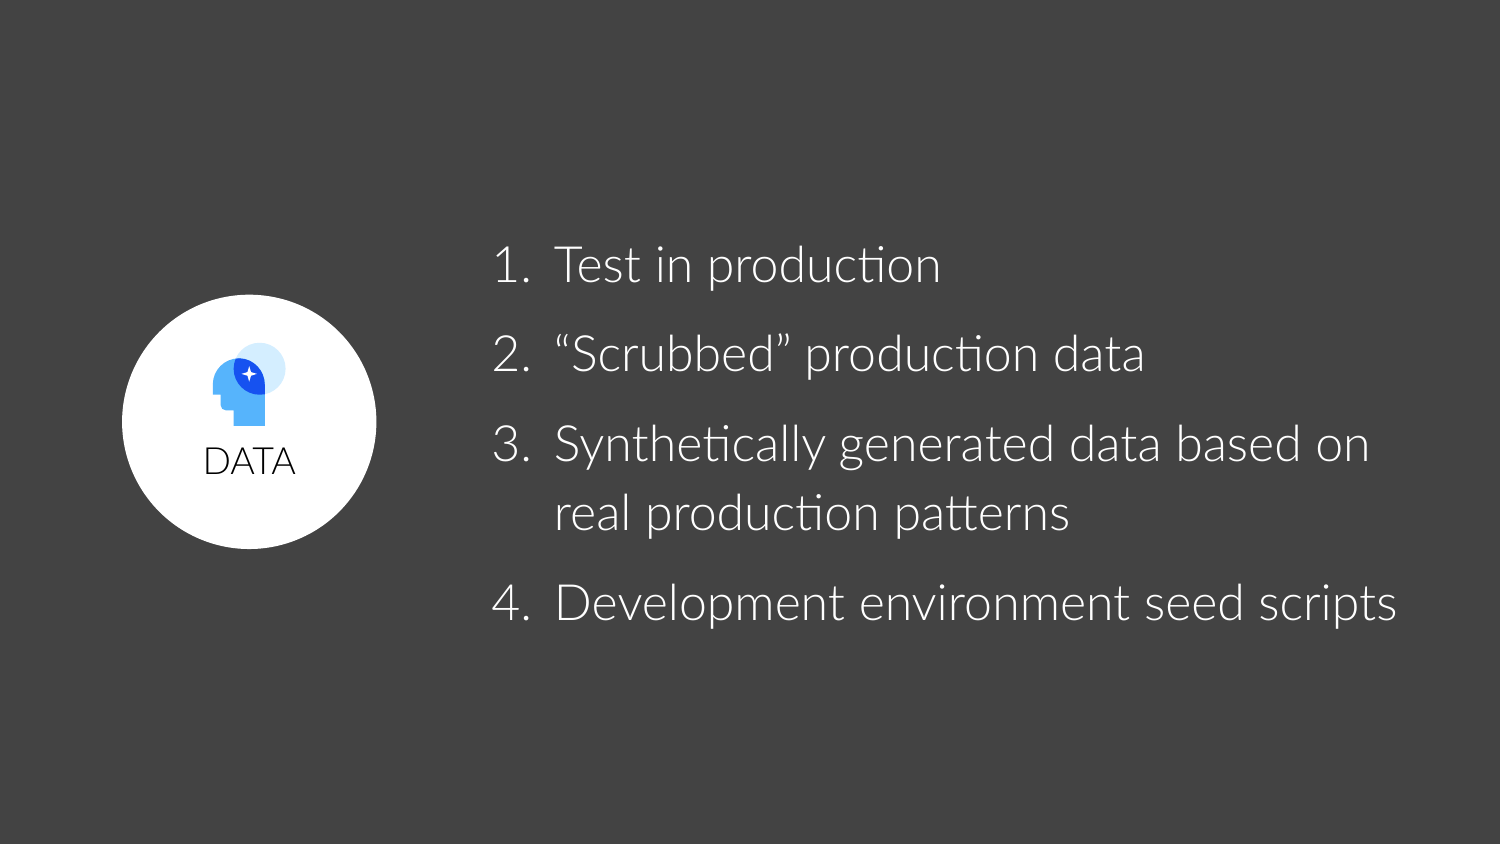

Test in production
“Scrubbed” production data
Synthetically generated data based on real production patterns
Development environment seed scripts

DATA